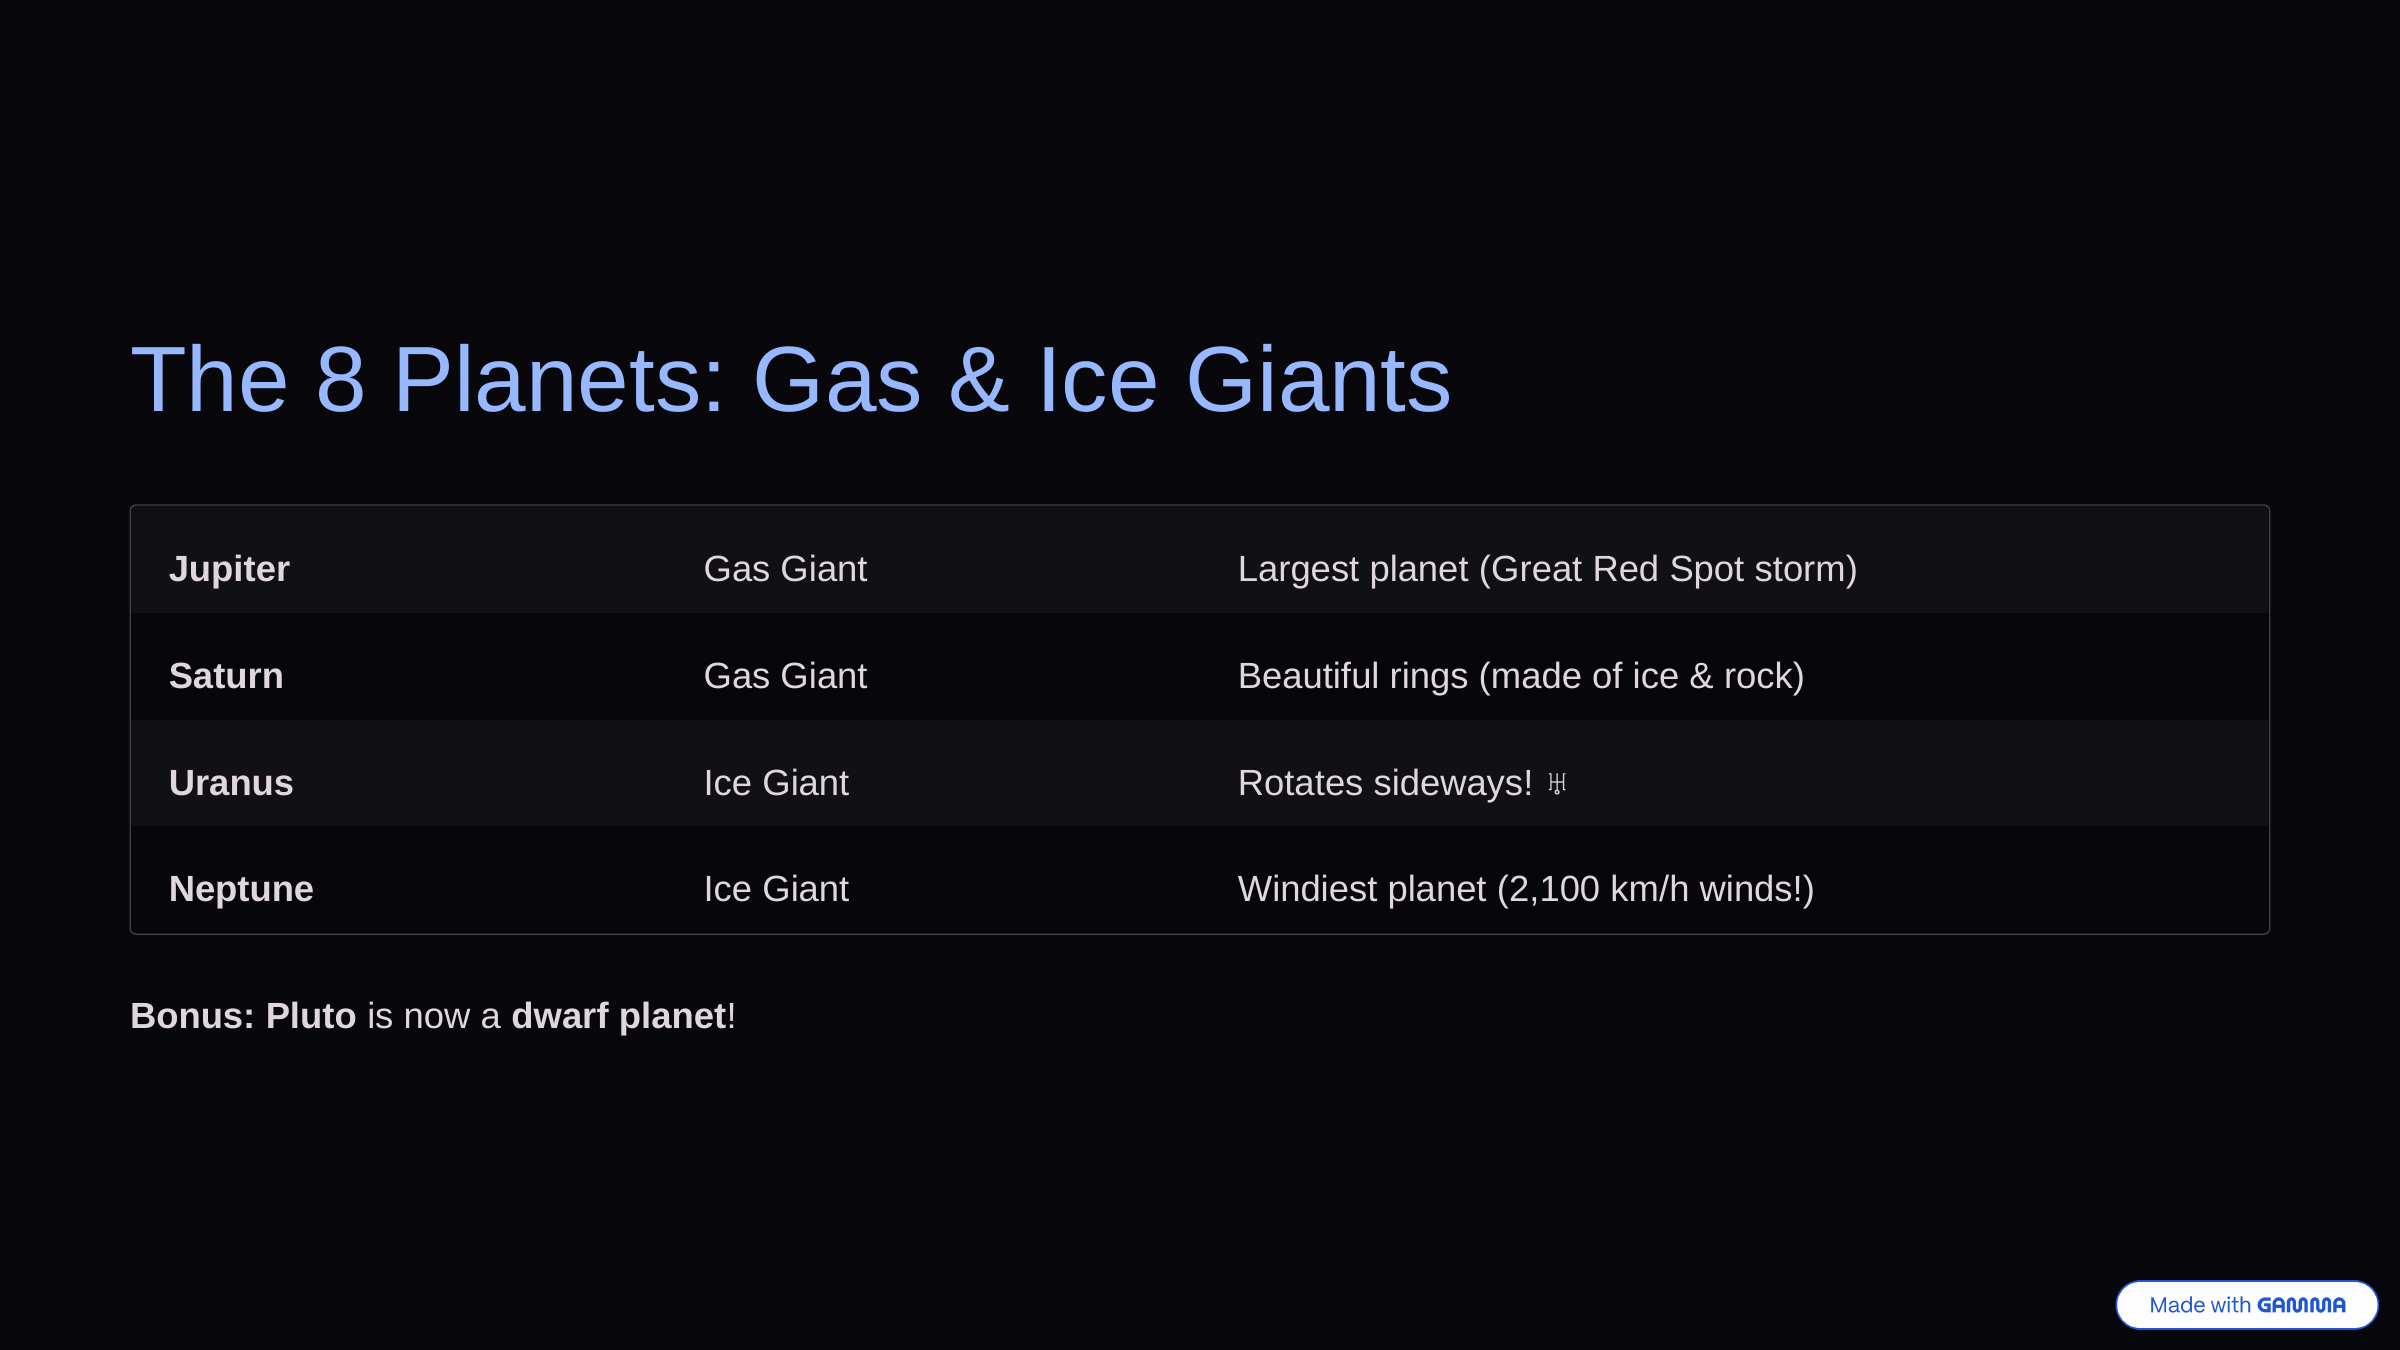

The 8 Planets: Gas & Ice Giants

Jupiter
Gas Giant
Largest planet (Great Red Spot storm)

Saturn
Gas Giant
Beautiful rings (made of ice & rock)

Uranus
Ice Giant
Rotates sideways! ♅

Neptune
Ice Giant
Windiest planet (2,100 km/h winds!)
Bonus: Pluto is now a dwarf planet!